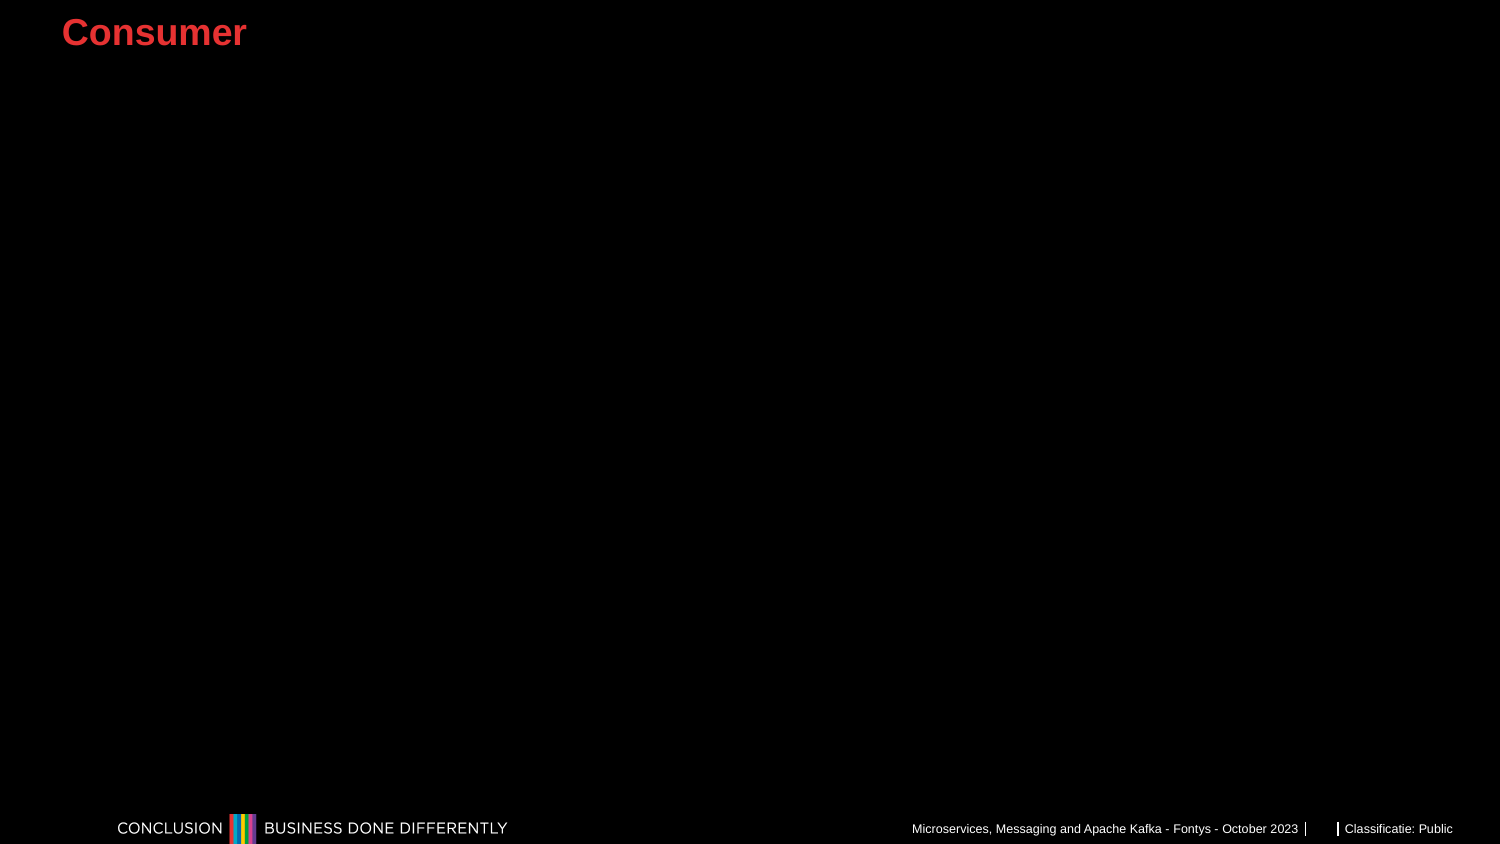

# Consumer

Microservices, Messaging and Apache Kafka - Fontys - October 2023